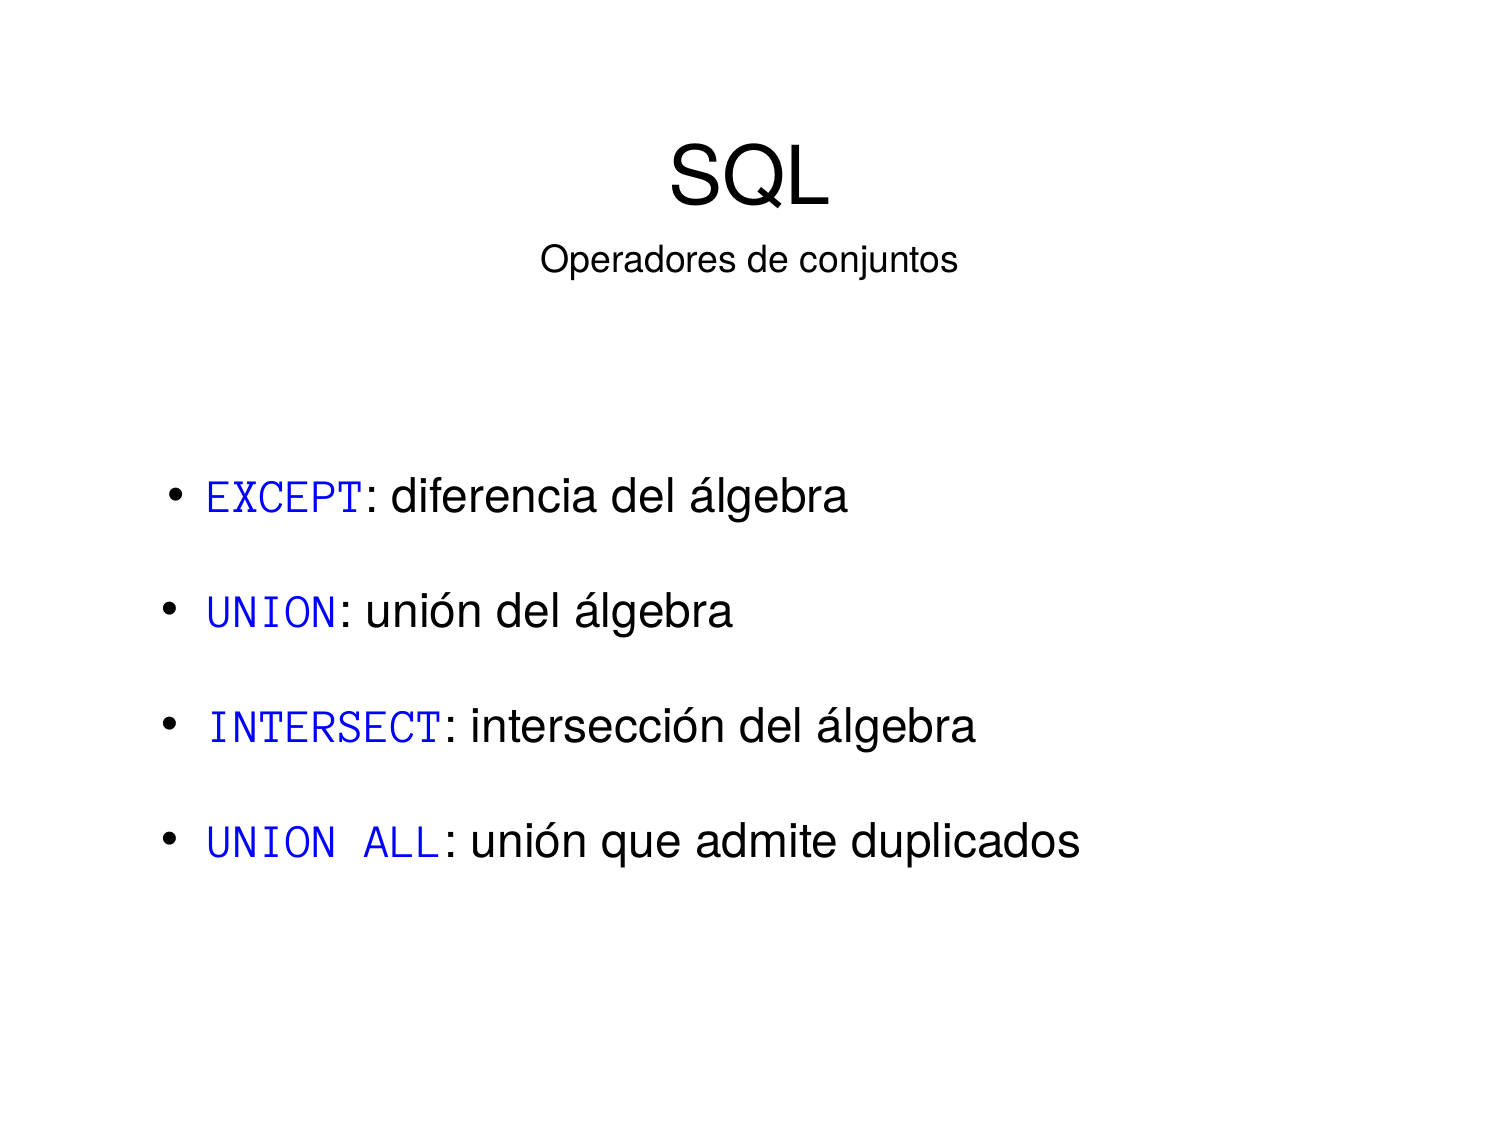

SQL
Operadores de conjuntos
EXCEPT: diferencia del álgebra

UNION: unión del álgebra

INTERSECT: intersección del álgebra

UNION ALL: unión que admite duplicados